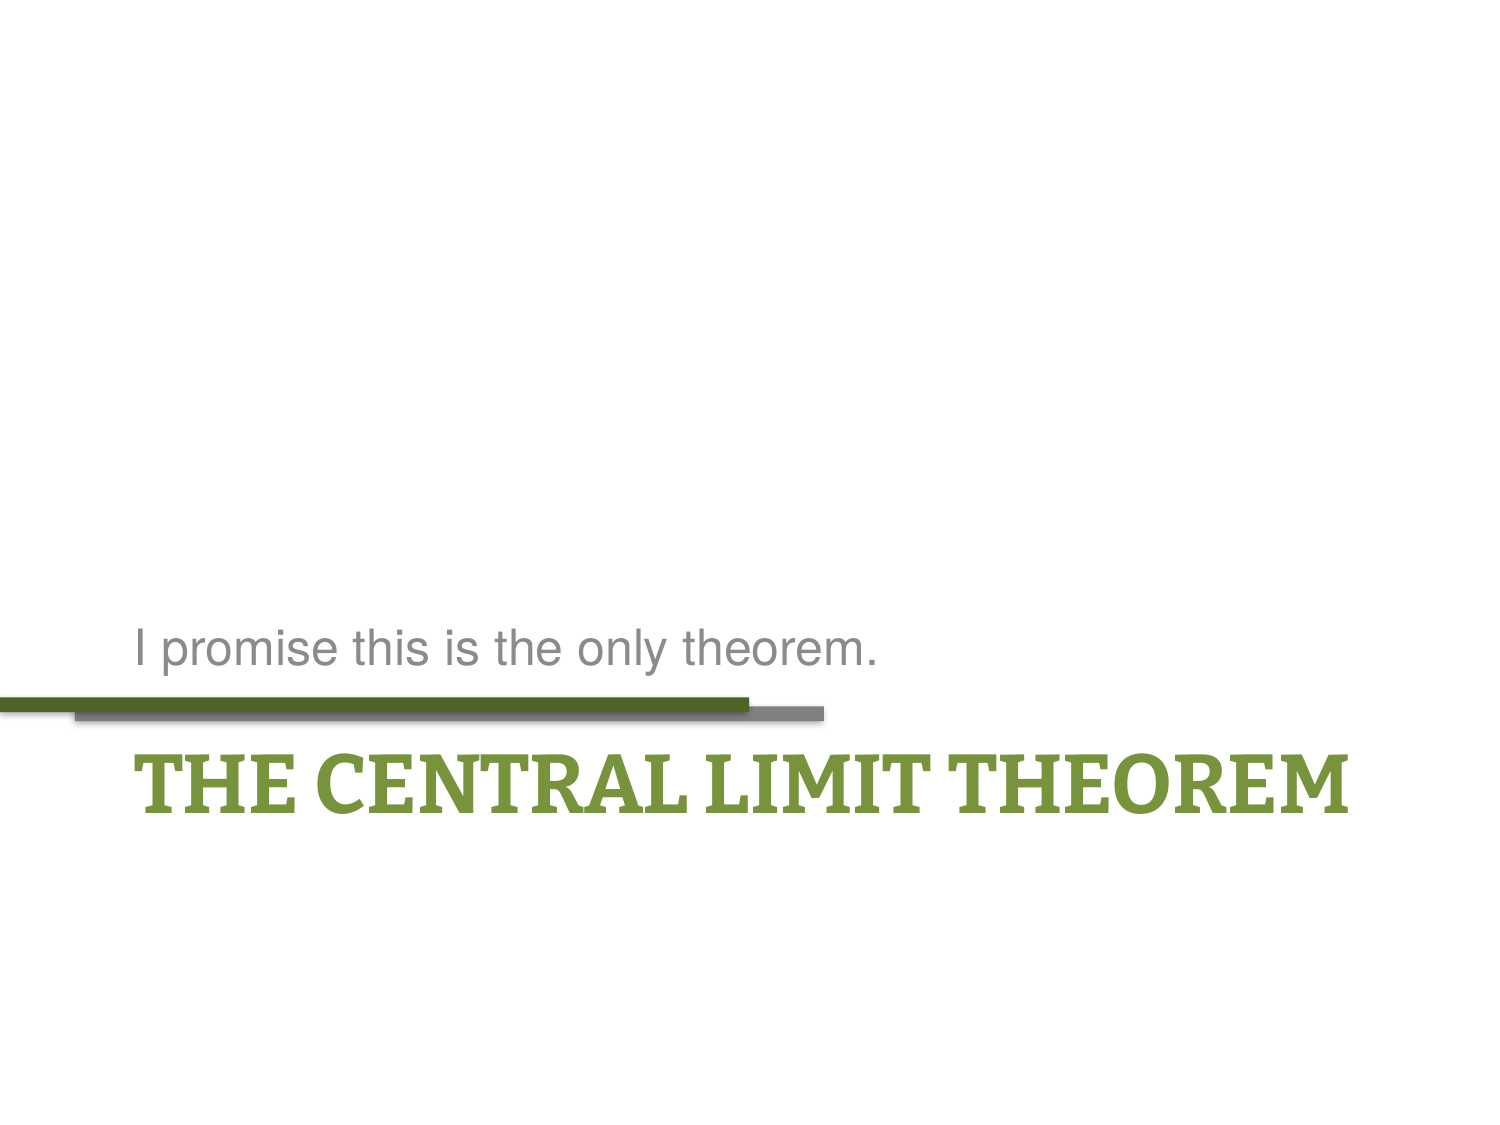

I promise this is the only theorem.

# The Central limit theorem